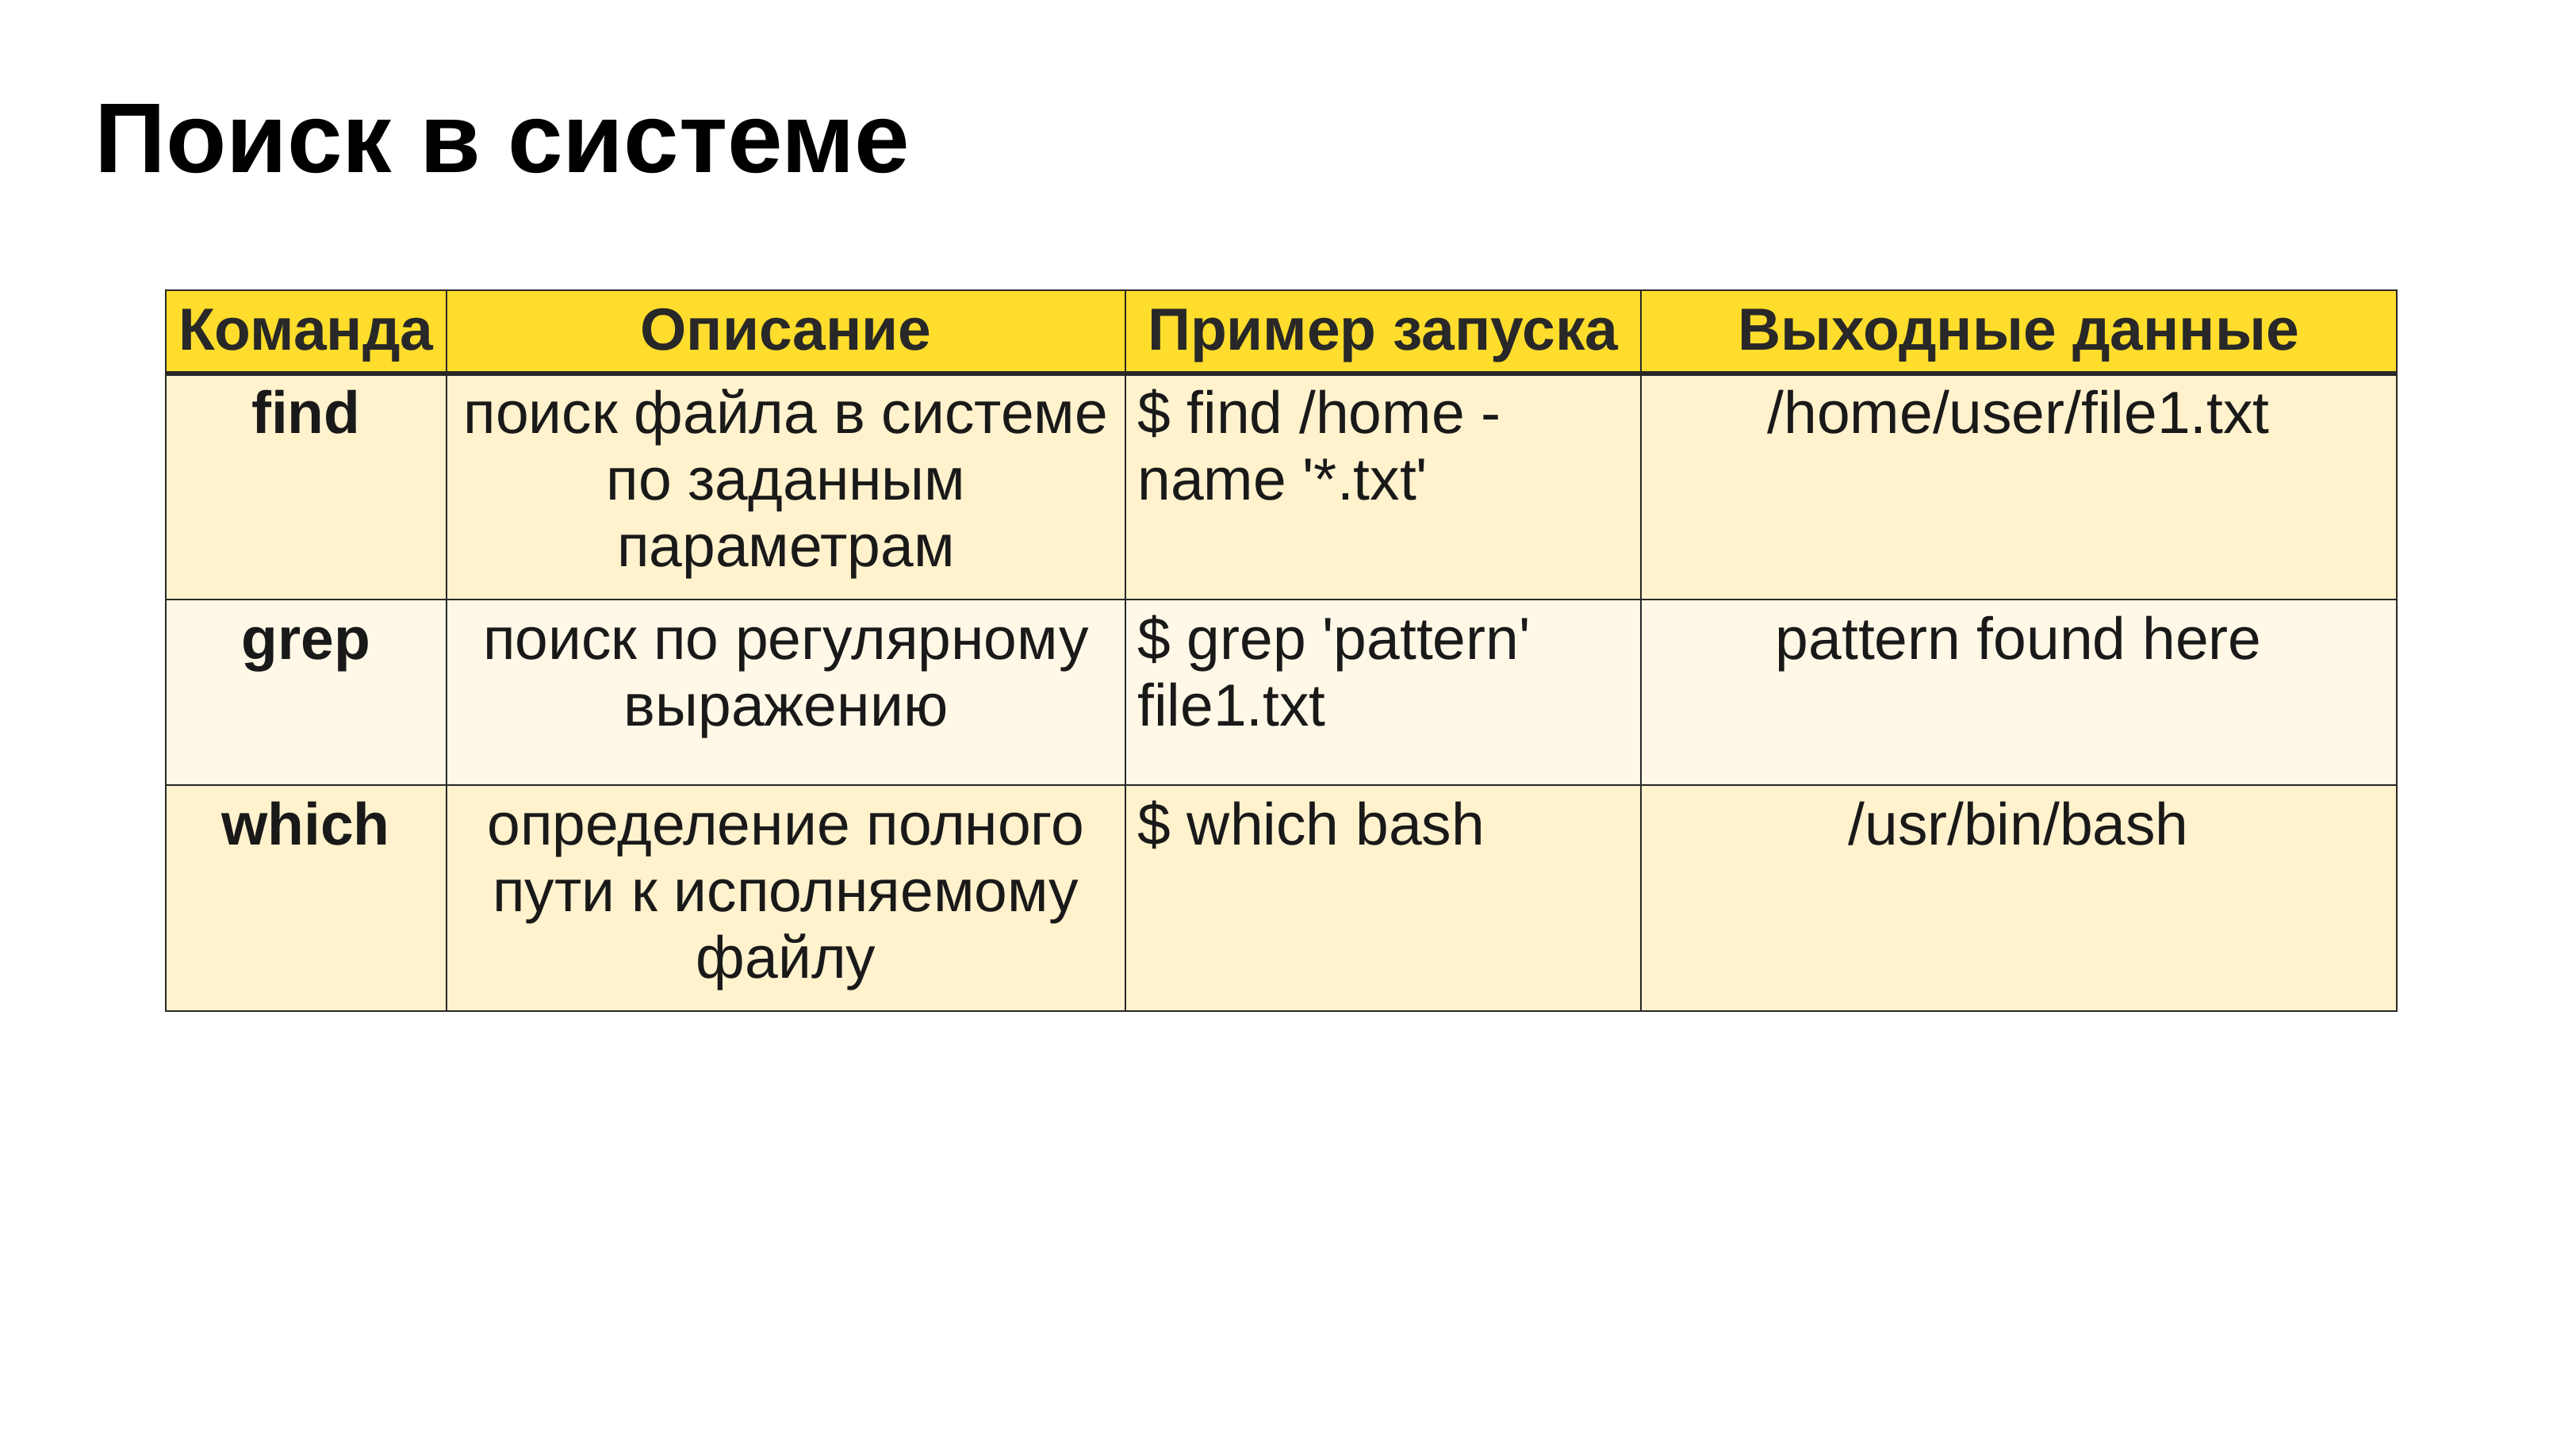

Поиск в системе
| Команда | Описание | Пример запуска | Выходные данные |
| --- | --- | --- | --- |
| find | поиск файла в системе по заданным параметрам | $ find /home -name '\*.txt' | /home/user/file1.txt |
| grep | поиск по регулярному выражению | $ grep 'pattern' file1.txt | pattern found here |
| which | определение полного пути к исполняемому файлу | $ which bash | /usr/bin/bash |
22